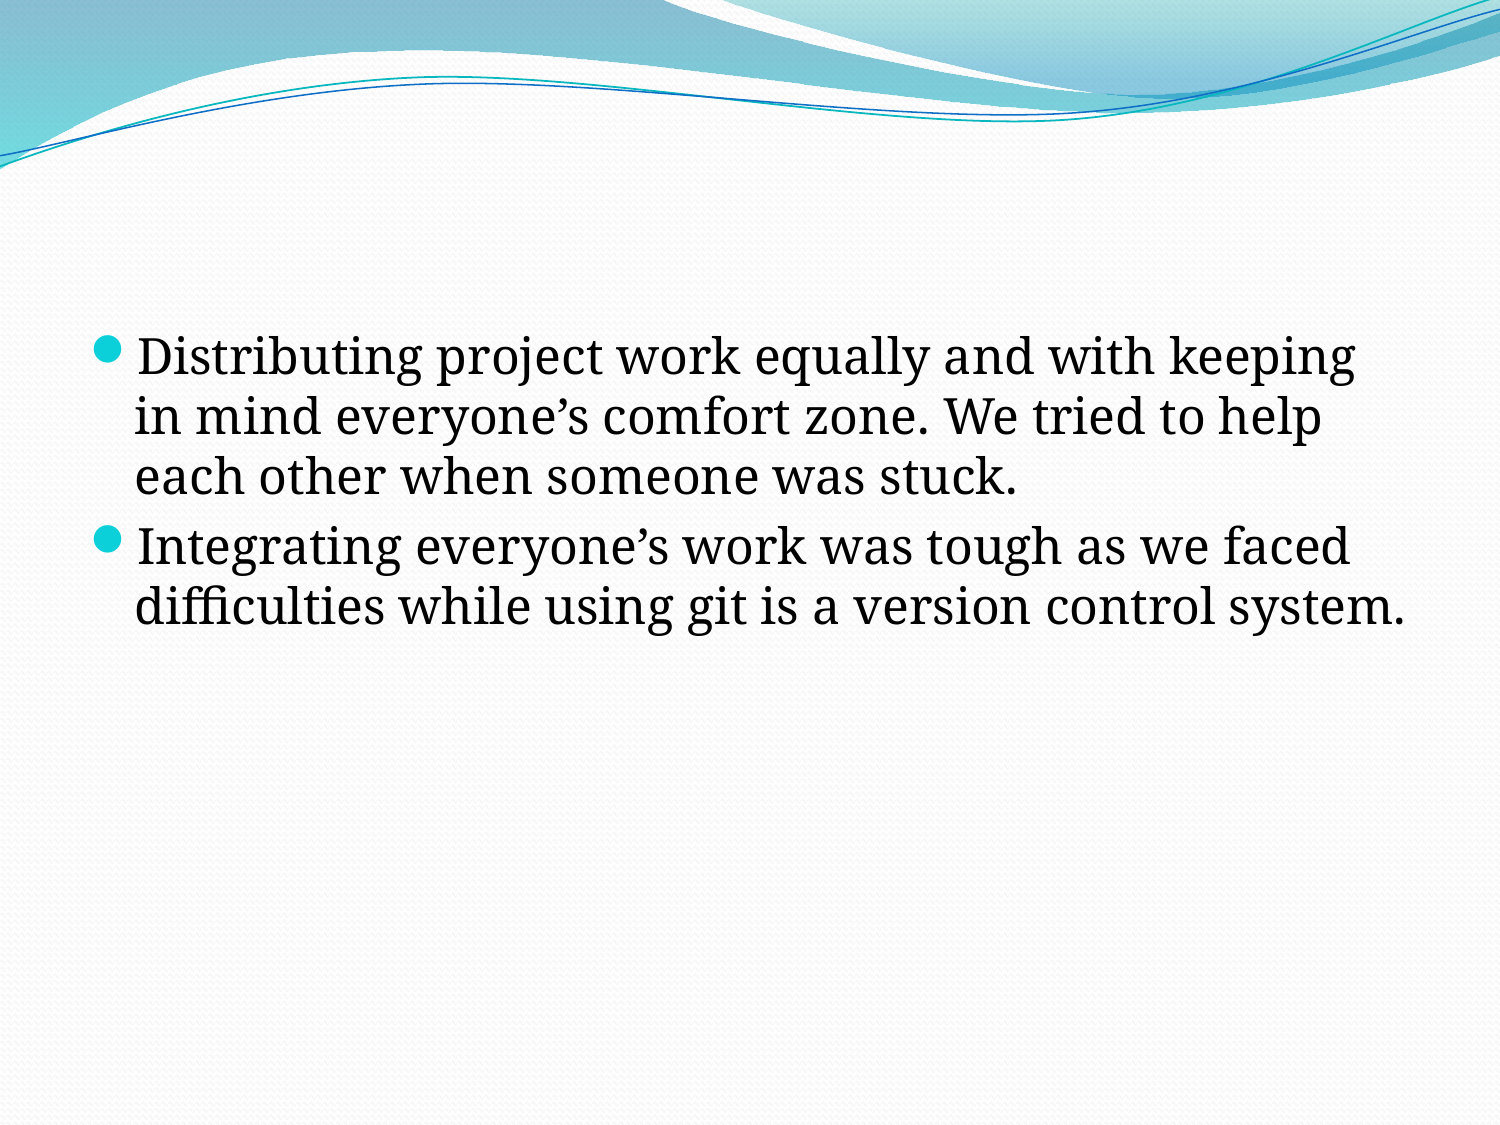

Distributing project work equally and with keeping in mind everyone’s comfort zone. We tried to help each other when someone was stuck.
Integrating everyone’s work was tough as we faced difficulties while using git is a version control system.